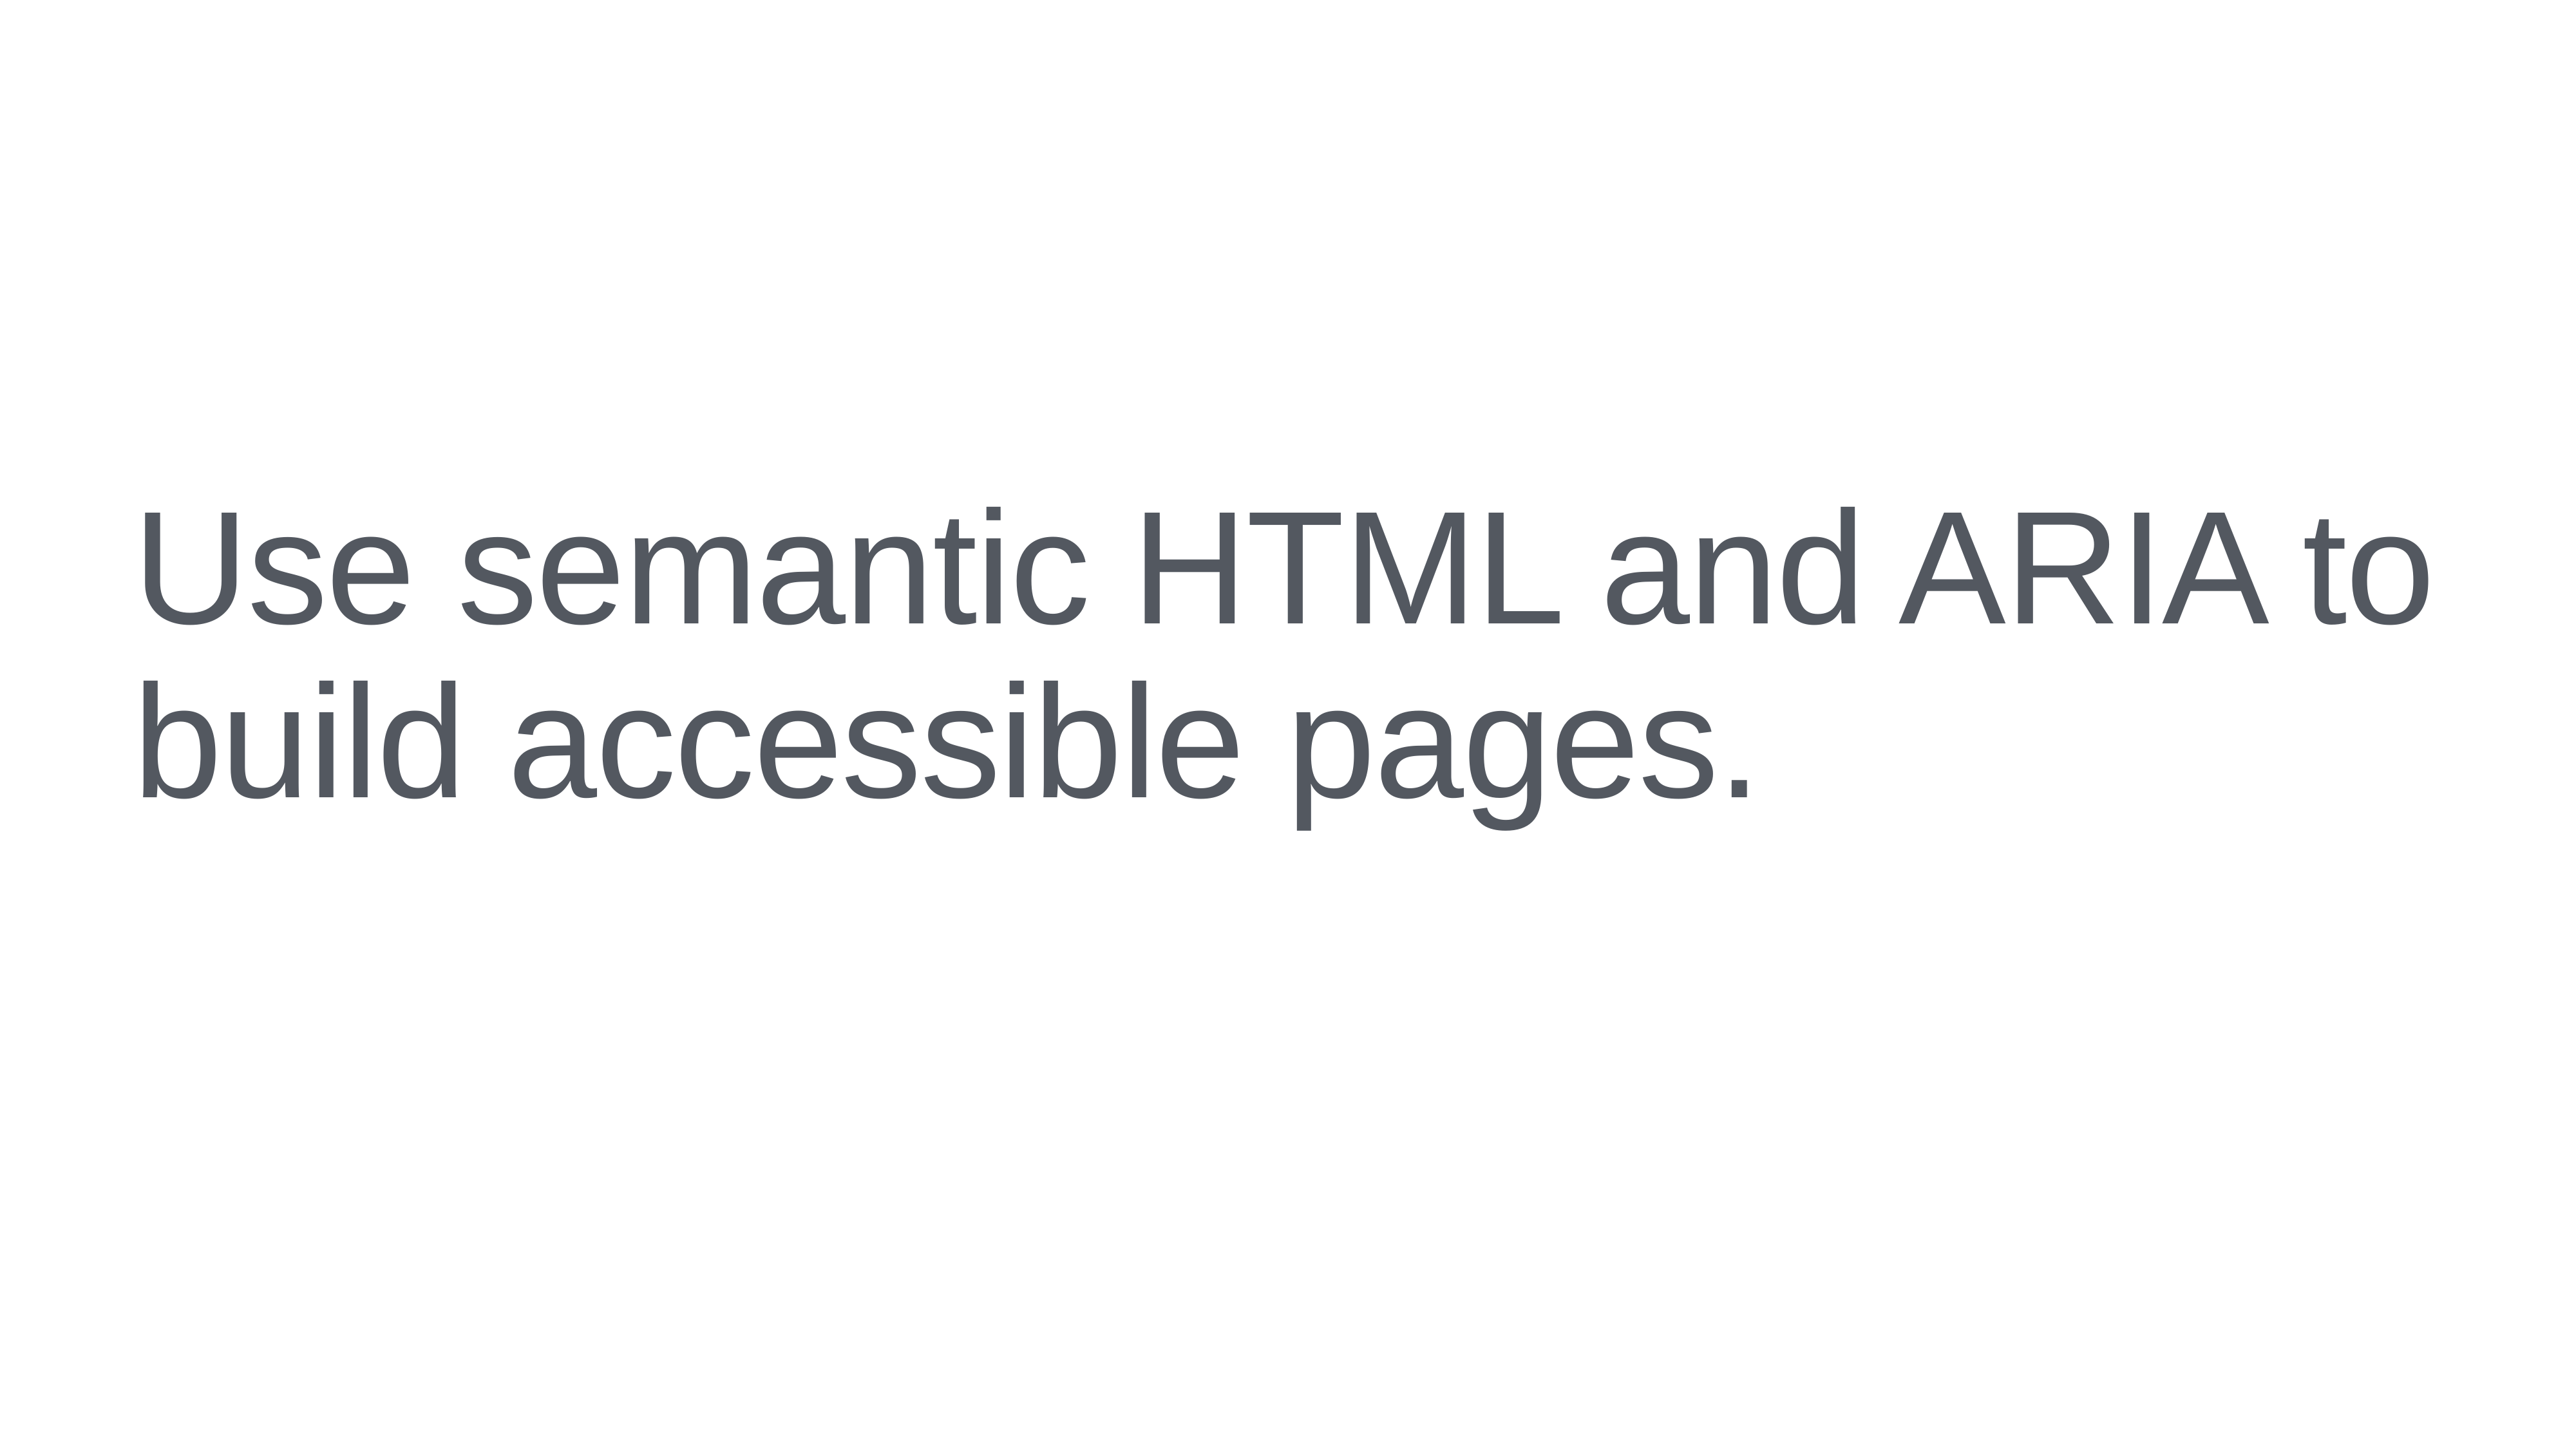

# Use semantic HTML and ARIA to build accessible pages.